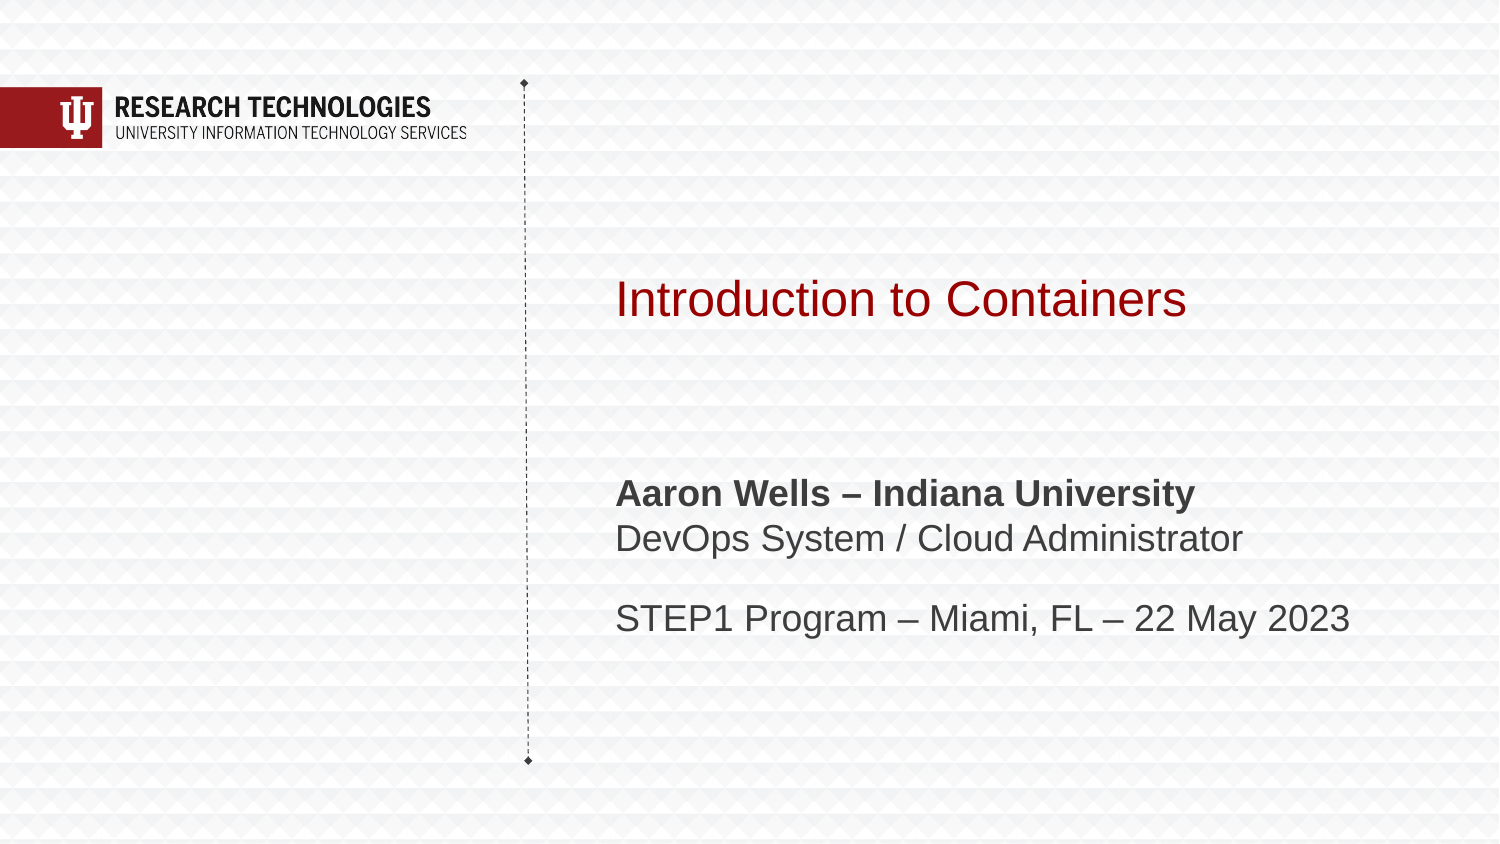

# Introduction to Containers
Aaron Wells – Indiana University
DevOps System / Cloud Administrator
STEP1 Program – Miami, FL – 22 May 2023